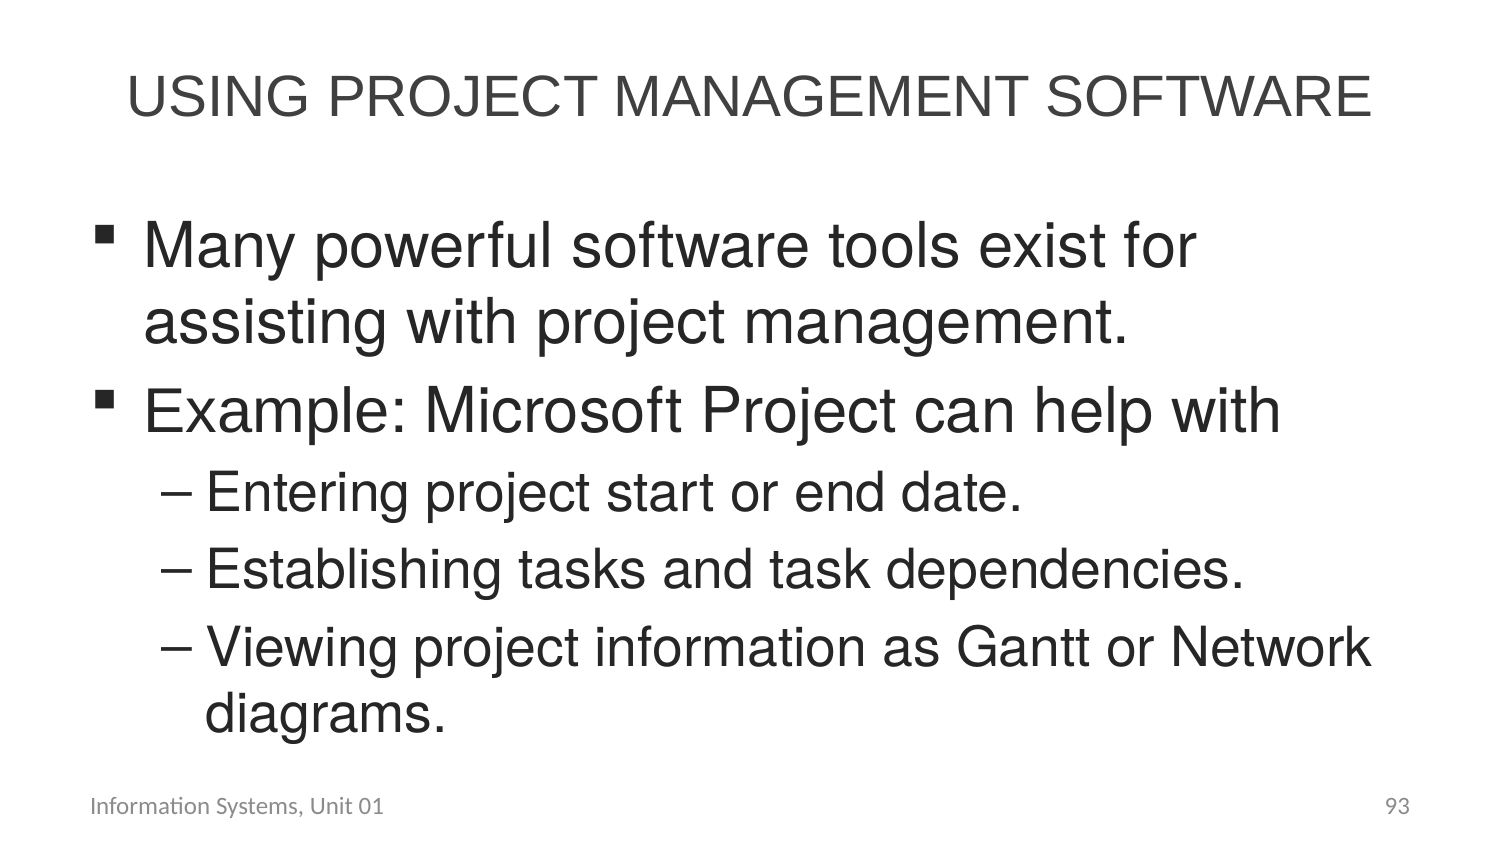

# Using Project Management Software
Many powerful software tools exist for assisting with project management.
Example: Microsoft Project can help with
Entering project start or end date.
Establishing tasks and task dependencies.
Viewing project information as Gantt or Network diagrams.
Information Systems, Unit 01
93